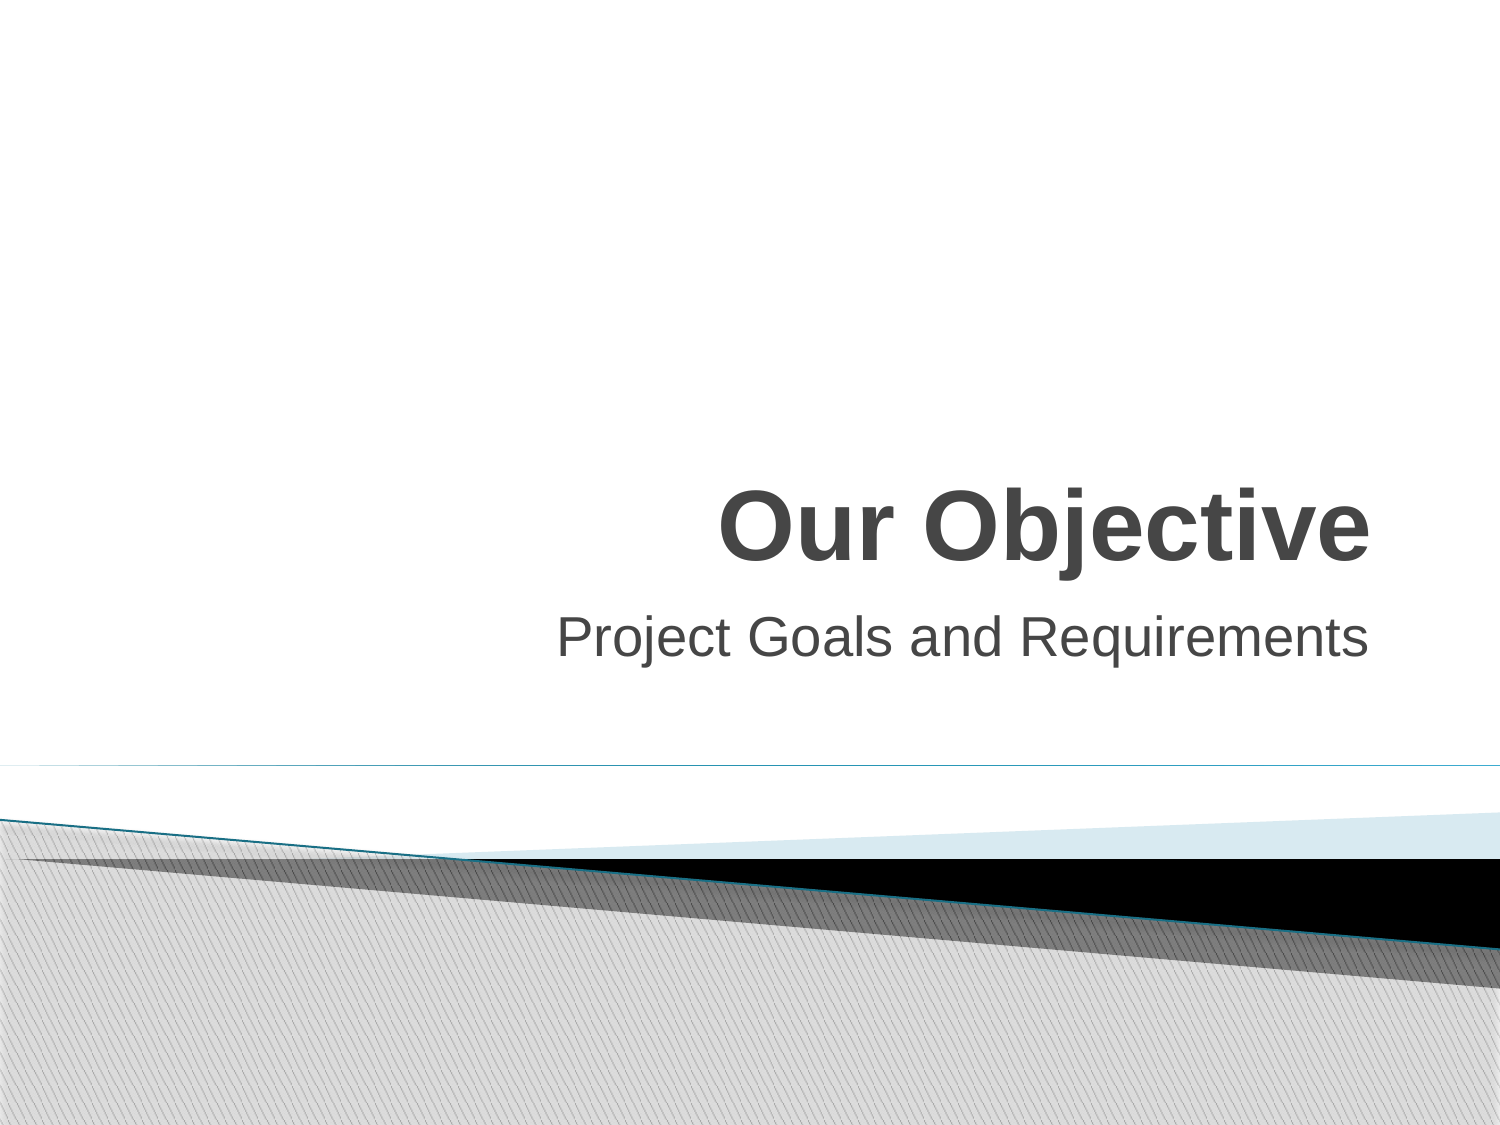

# Our Objective
Project Goals and Requirements